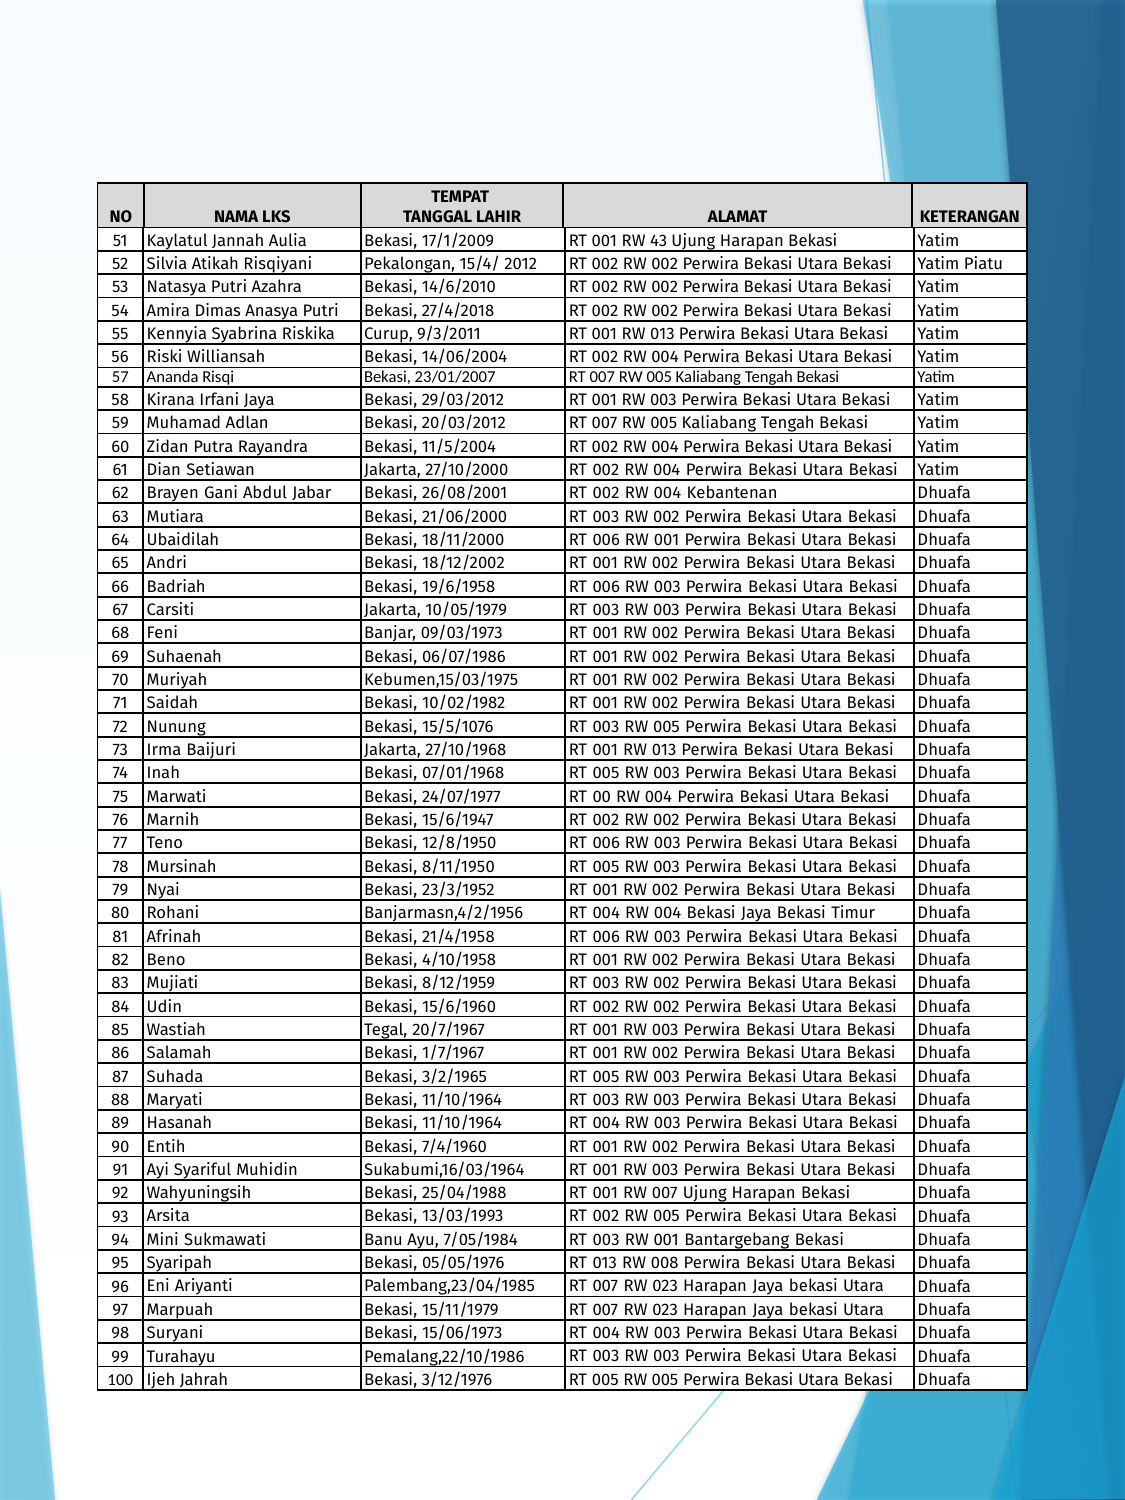

| NO | NAMA LKS | TEMPAT TANGGAL LAHIR | ALAMAT | KETERANGAN |
| --- | --- | --- | --- | --- |
| 51 | Kaylatul Jannah Aulia | Bekasi, 17/1/2009 | RT 001 RW 43 Ujung Harapan Bekasi | Yatim |
| --- | --- | --- | --- | --- |
| 52 | Silvia Atikah Risqiyani | Pekalongan, 15/4/ 2012 | RT 002 RW 002 Perwira Bekasi Utara Bekasi | Yatim Piatu |
| 53 | Natasya Putri Azahra | Bekasi, 14/6/2010 | RT 002 RW 002 Perwira Bekasi Utara Bekasi | Yatim |
| 54 | Amira Dimas Anasya Putri | Bekasi, 27/4/2018 | RT 002 RW 002 Perwira Bekasi Utara Bekasi | Yatim |
| 55 | Kennyia Syabrina Riskika | Curup, 9/3/2011 | RT 001 RW 013 Perwira Bekasi Utara Bekasi | Yatim |
| 56 | Riski Williansah | Bekasi, 14/06/2004 | RT 002 RW 004 Perwira Bekasi Utara Bekasi | Yatim |
| 57 | Ananda Risqi | Bekasi, 23/01/2007 | RT 007 RW 005 Kaliabang Tengah Bekasi | Yatim |
| 58 | Kirana Irfani Jaya | Bekasi, 29/03/2012 | RT 001 RW 003 Perwira Bekasi Utara Bekasi | Yatim |
| 59 | Muhamad Adlan | Bekasi, 20/03/2012 | RT 007 RW 005 Kaliabang Tengah Bekasi | Yatim |
| 60 | Zidan Putra Rayandra | Bekasi, 11/5/2004 | RT 002 RW 004 Perwira Bekasi Utara Bekasi | Yatim |
| 61 | Dian Setiawan | Jakarta, 27/10/2000 | RT 002 RW 004 Perwira Bekasi Utara Bekasi | Yatim |
| 62 | Brayen Gani Abdul Jabar | Bekasi, 26/08/2001 | RT 002 RW 004 Kebantenan | Dhuafa |
| 63 | Mutiara | Bekasi, 21/06/2000 | RT 003 RW 002 Perwira Bekasi Utara Bekasi | Dhuafa |
| 64 | Ubaidilah | Bekasi, 18/11/2000 | RT 006 RW 001 Perwira Bekasi Utara Bekasi | Dhuafa |
| 65 | Andri | Bekasi, 18/12/2002 | RT 001 RW 002 Perwira Bekasi Utara Bekasi | Dhuafa |
| 66 | Badriah | Bekasi, 19/6/1958 | RT 006 RW 003 Perwira Bekasi Utara Bekasi | Dhuafa |
| 67 | Carsiti | Jakarta, 10/05/1979 | RT 003 RW 003 Perwira Bekasi Utara Bekasi | Dhuafa |
| 68 | Feni | Banjar, 09/03/1973 | RT 001 RW 002 Perwira Bekasi Utara Bekasi | Dhuafa |
| 69 | Suhaenah | Bekasi, 06/07/1986 | RT 001 RW 002 Perwira Bekasi Utara Bekasi | Dhuafa |
| 70 | Muriyah | Kebumen,15/03/1975 | RT 001 RW 002 Perwira Bekasi Utara Bekasi | Dhuafa |
| 71 | Saidah | Bekasi, 10/02/1982 | RT 001 RW 002 Perwira Bekasi Utara Bekasi | Dhuafa |
| 72 | Nunung | Bekasi, 15/5/1076 | RT 003 RW 005 Perwira Bekasi Utara Bekasi | Dhuafa |
| 73 | Irma Baijuri | Jakarta, 27/10/1968 | RT 001 RW 013 Perwira Bekasi Utara Bekasi | Dhuafa |
| 74 | Inah | Bekasi, 07/01/1968 | RT 005 RW 003 Perwira Bekasi Utara Bekasi | Dhuafa |
| 75 | Marwati | Bekasi, 24/07/1977 | RT 00 RW 004 Perwira Bekasi Utara Bekasi | Dhuafa |
| 76 | Marnih | Bekasi, 15/6/1947 | RT 002 RW 002 Perwira Bekasi Utara Bekasi | Dhuafa |
| 77 | Teno | Bekasi, 12/8/1950 | RT 006 RW 003 Perwira Bekasi Utara Bekasi | Dhuafa |
| 78 | Mursinah | Bekasi, 8/11/1950 | RT 005 RW 003 Perwira Bekasi Utara Bekasi | Dhuafa |
| 79 | Nyai | Bekasi, 23/3/1952 | RT 001 RW 002 Perwira Bekasi Utara Bekasi | Dhuafa |
| 80 | Rohani | Banjarmasn,4/2/1956 | RT 004 RW 004 Bekasi Jaya Bekasi Timur | Dhuafa |
| 81 | Afrinah | Bekasi, 21/4/1958 | RT 006 RW 003 Perwira Bekasi Utara Bekasi | Dhuafa |
| 82 | Beno | Bekasi, 4/10/1958 | RT 001 RW 002 Perwira Bekasi Utara Bekasi | Dhuafa |
| 83 | Mujiati | Bekasi, 8/12/1959 | RT 003 RW 002 Perwira Bekasi Utara Bekasi | Dhuafa |
| 84 | Udin | Bekasi, 15/6/1960 | RT 002 RW 002 Perwira Bekasi Utara Bekasi | Dhuafa |
| 85 | Wastiah | Tegal, 20/7/1967 | RT 001 RW 003 Perwira Bekasi Utara Bekasi | Dhuafa |
| 86 | Salamah | Bekasi, 1/7/1967 | RT 001 RW 002 Perwira Bekasi Utara Bekasi | Dhuafa |
| 87 | Suhada | Bekasi, 3/2/1965 | RT 005 RW 003 Perwira Bekasi Utara Bekasi | Dhuafa |
| 88 | Maryati | Bekasi, 11/10/1964 | RT 003 RW 003 Perwira Bekasi Utara Bekasi | Dhuafa |
| 89 | Hasanah | Bekasi, 11/10/1964 | RT 004 RW 003 Perwira Bekasi Utara Bekasi | Dhuafa |
| 90 | Entih | Bekasi, 7/4/1960 | RT 001 RW 002 Perwira Bekasi Utara Bekasi | Dhuafa |
| 91 | Ayi Syariful Muhidin | Sukabumi,16/03/1964 | RT 001 RW 003 Perwira Bekasi Utara Bekasi | Dhuafa |
| 92 | Wahyuningsih | Bekasi, 25/04/1988 | RT 001 RW 007 Ujung Harapan Bekasi | Dhuafa |
| 93 | Arsita | Bekasi, 13/03/1993 | RT 002 RW 005 Perwira Bekasi Utara Bekasi | Dhuafa |
| 94 | Mini Sukmawati | Banu Ayu, 7/05/1984 | RT 003 RW 001 Bantargebang Bekasi | Dhuafa |
| 95 | Syaripah | Bekasi, 05/05/1976 | RT 013 RW 008 Perwira Bekasi Utara Bekasi | Dhuafa |
| 96 | Eni Ariyanti | Palembang,23/04/1985 | RT 007 RW 023 Harapan Jaya bekasi Utara | Dhuafa |
| 97 | Marpuah | Bekasi, 15/11/1979 | RT 007 RW 023 Harapan Jaya bekasi Utara | Dhuafa |
| 98 | Suryani | Bekasi, 15/06/1973 | RT 004 RW 003 Perwira Bekasi Utara Bekasi | Dhuafa |
| 99 | Turahayu | Pemalang,22/10/1986 | RT 003 RW 003 Perwira Bekasi Utara Bekasi | Dhuafa |
| 100 | Ijeh Jahrah | Bekasi, 3/12/1976 | RT 005 RW 005 Perwira Bekasi Utara Bekasi | Dhuafa |